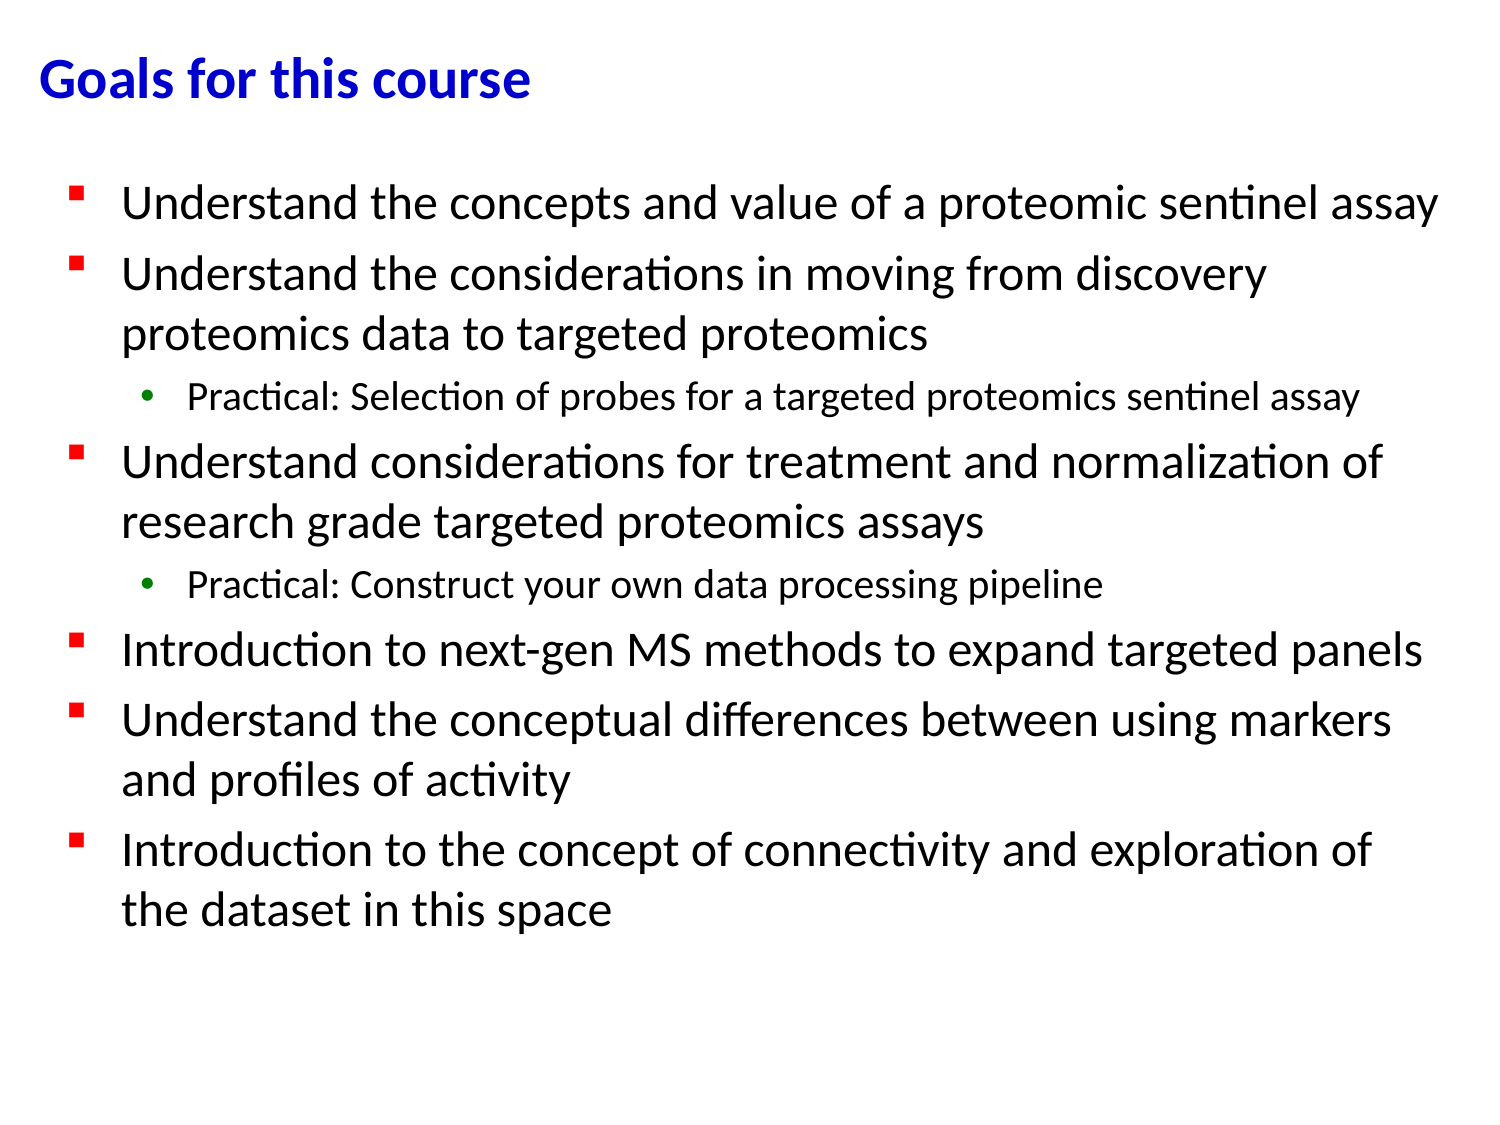

# Goals for this course
Understand the concepts and value of a proteomic sentinel assay
Understand the considerations in moving from discovery proteomics data to targeted proteomics
Practical: Selection of probes for a targeted proteomics sentinel assay
Understand considerations for treatment and normalization of research grade targeted proteomics assays
Practical: Construct your own data processing pipeline
Introduction to next-gen MS methods to expand targeted panels
Understand the conceptual differences between using markers and profiles of activity
Introduction to the concept of connectivity and exploration of the dataset in this space